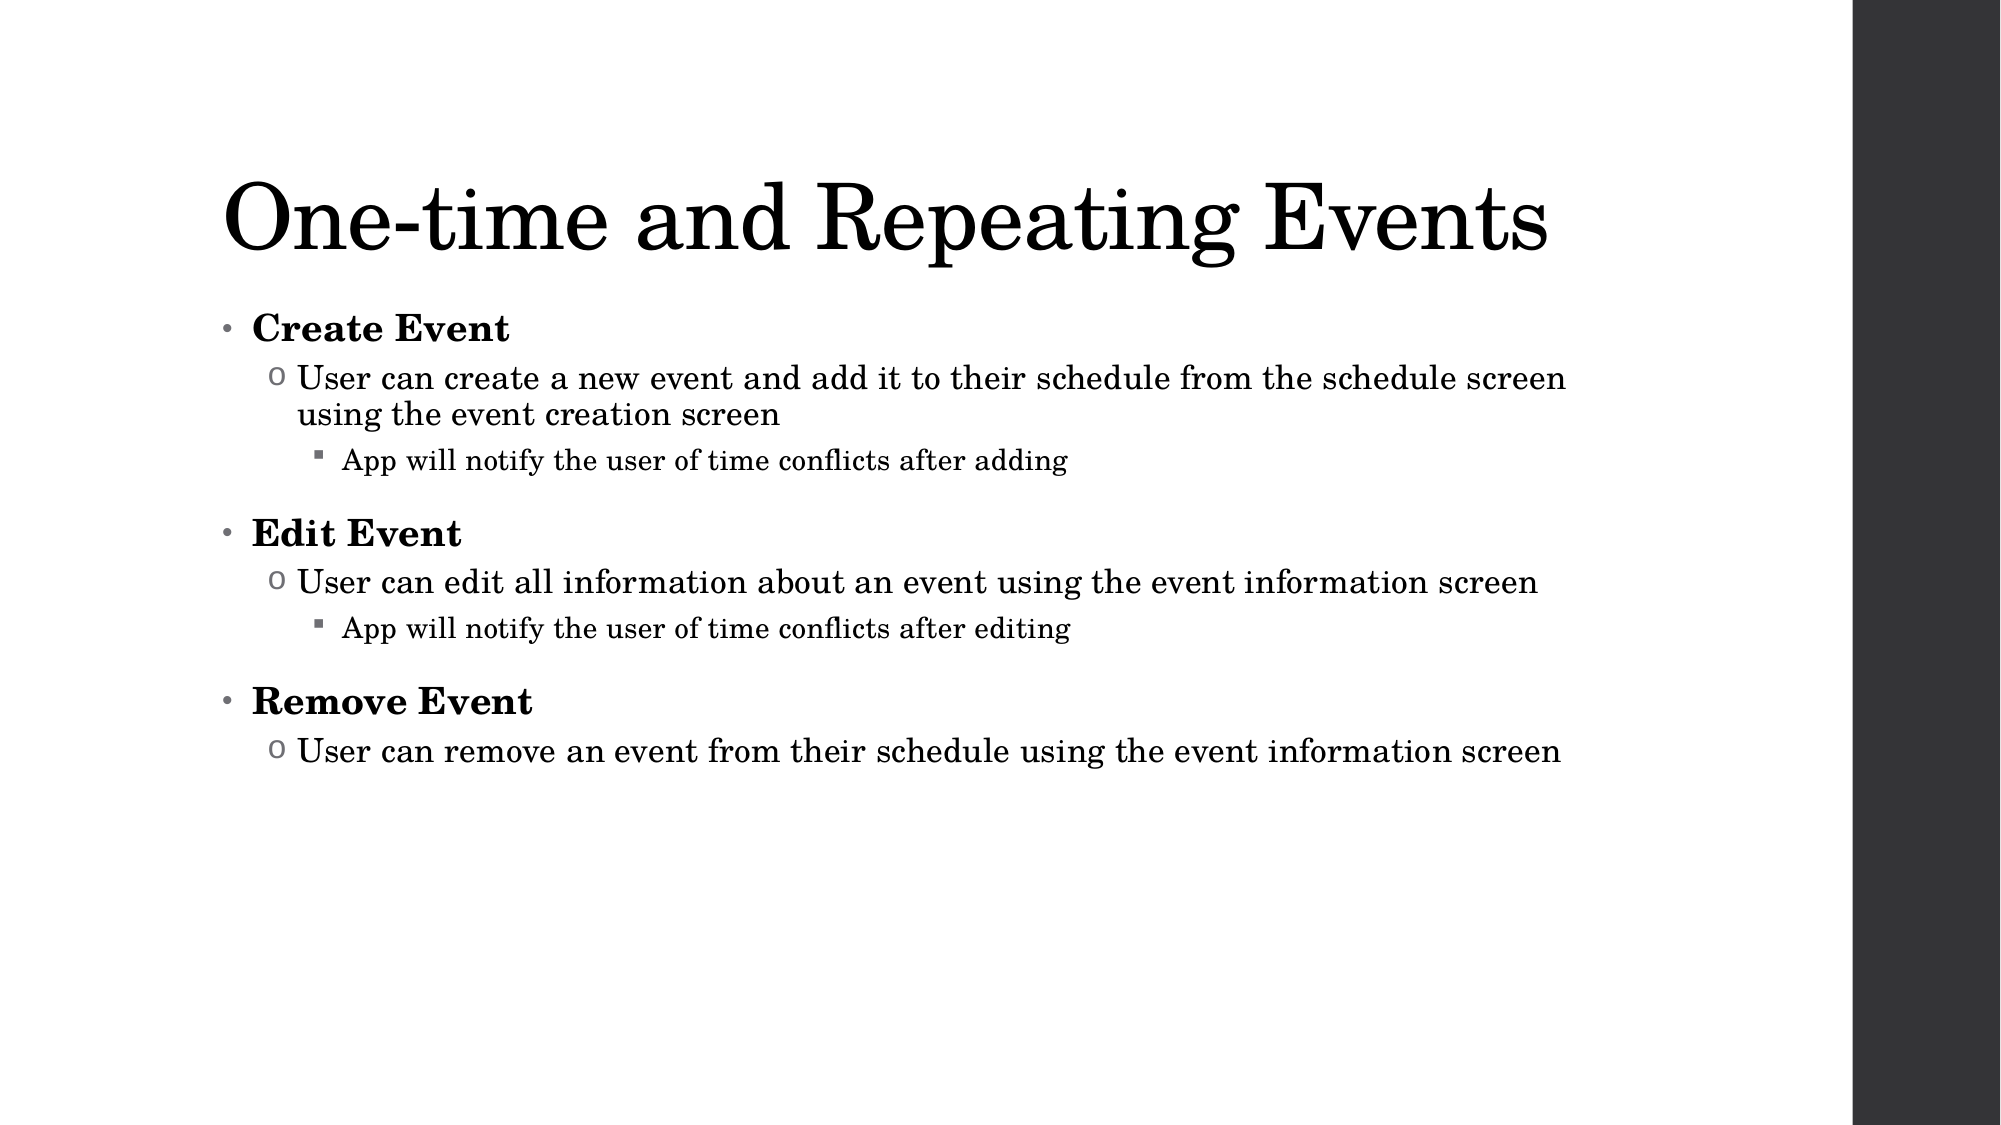

# One-time and Repeating Events
Create Event
User can create a new event and add it to their schedule from the schedule screen using the event creation screen
App will notify the user of time conflicts after adding
Edit Event
User can edit all information about an event using the event information screen
App will notify the user of time conflicts after editing
Remove Event
User can remove an event from their schedule using the event information screen